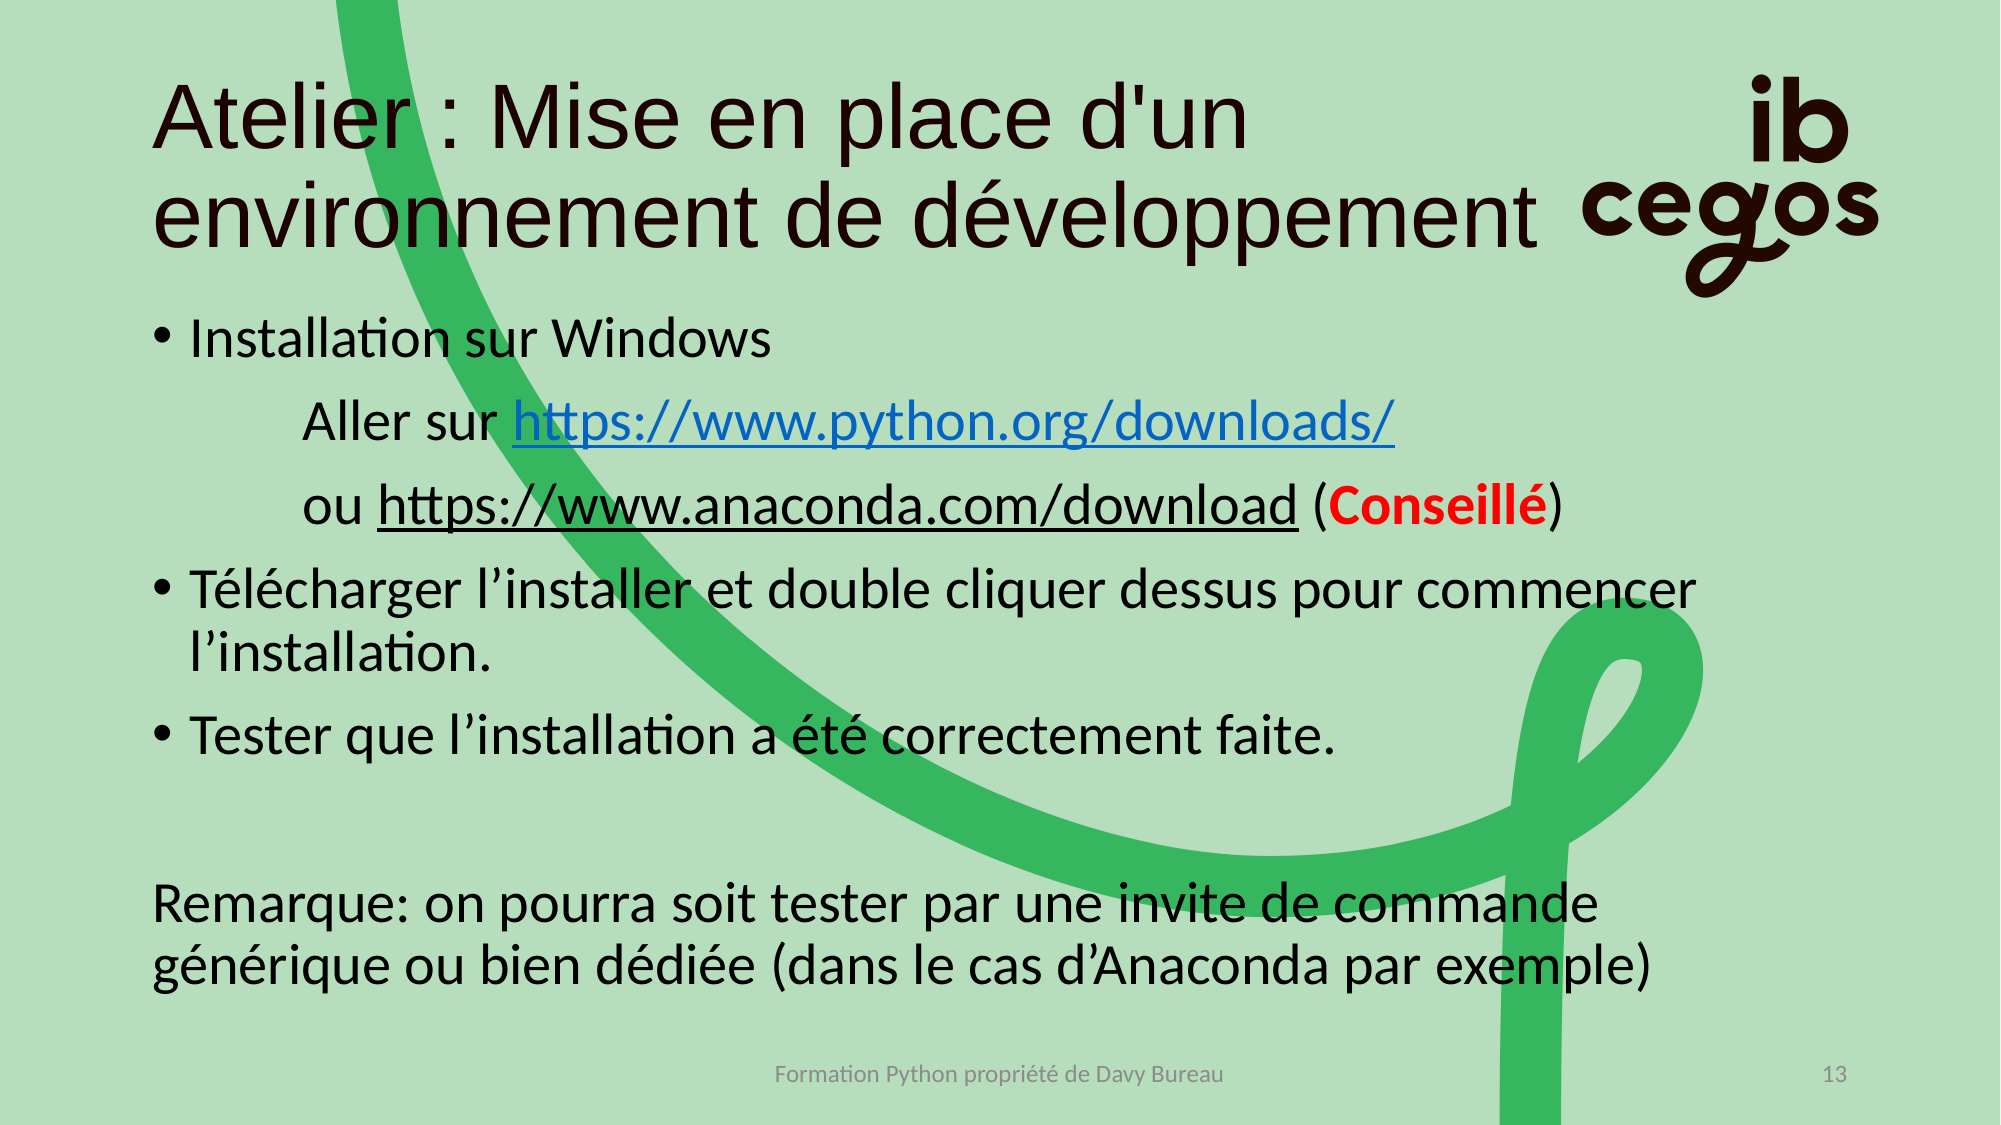

# Atelier : Mise en place d'un environnement de développement
Installation sur Windows
	Aller sur https://www.python.org/downloads/
	ou https://www.anaconda.com/download (Conseillé)
Télécharger l’installer et double cliquer dessus pour commencer l’installation.
Tester que l’installation a été correctement faite.

Remarque: on pourra soit tester par une invite de commande générique ou bien dédiée (dans le cas d’Anaconda par exemple)
Formation Python propriété de Davy Bureau
13